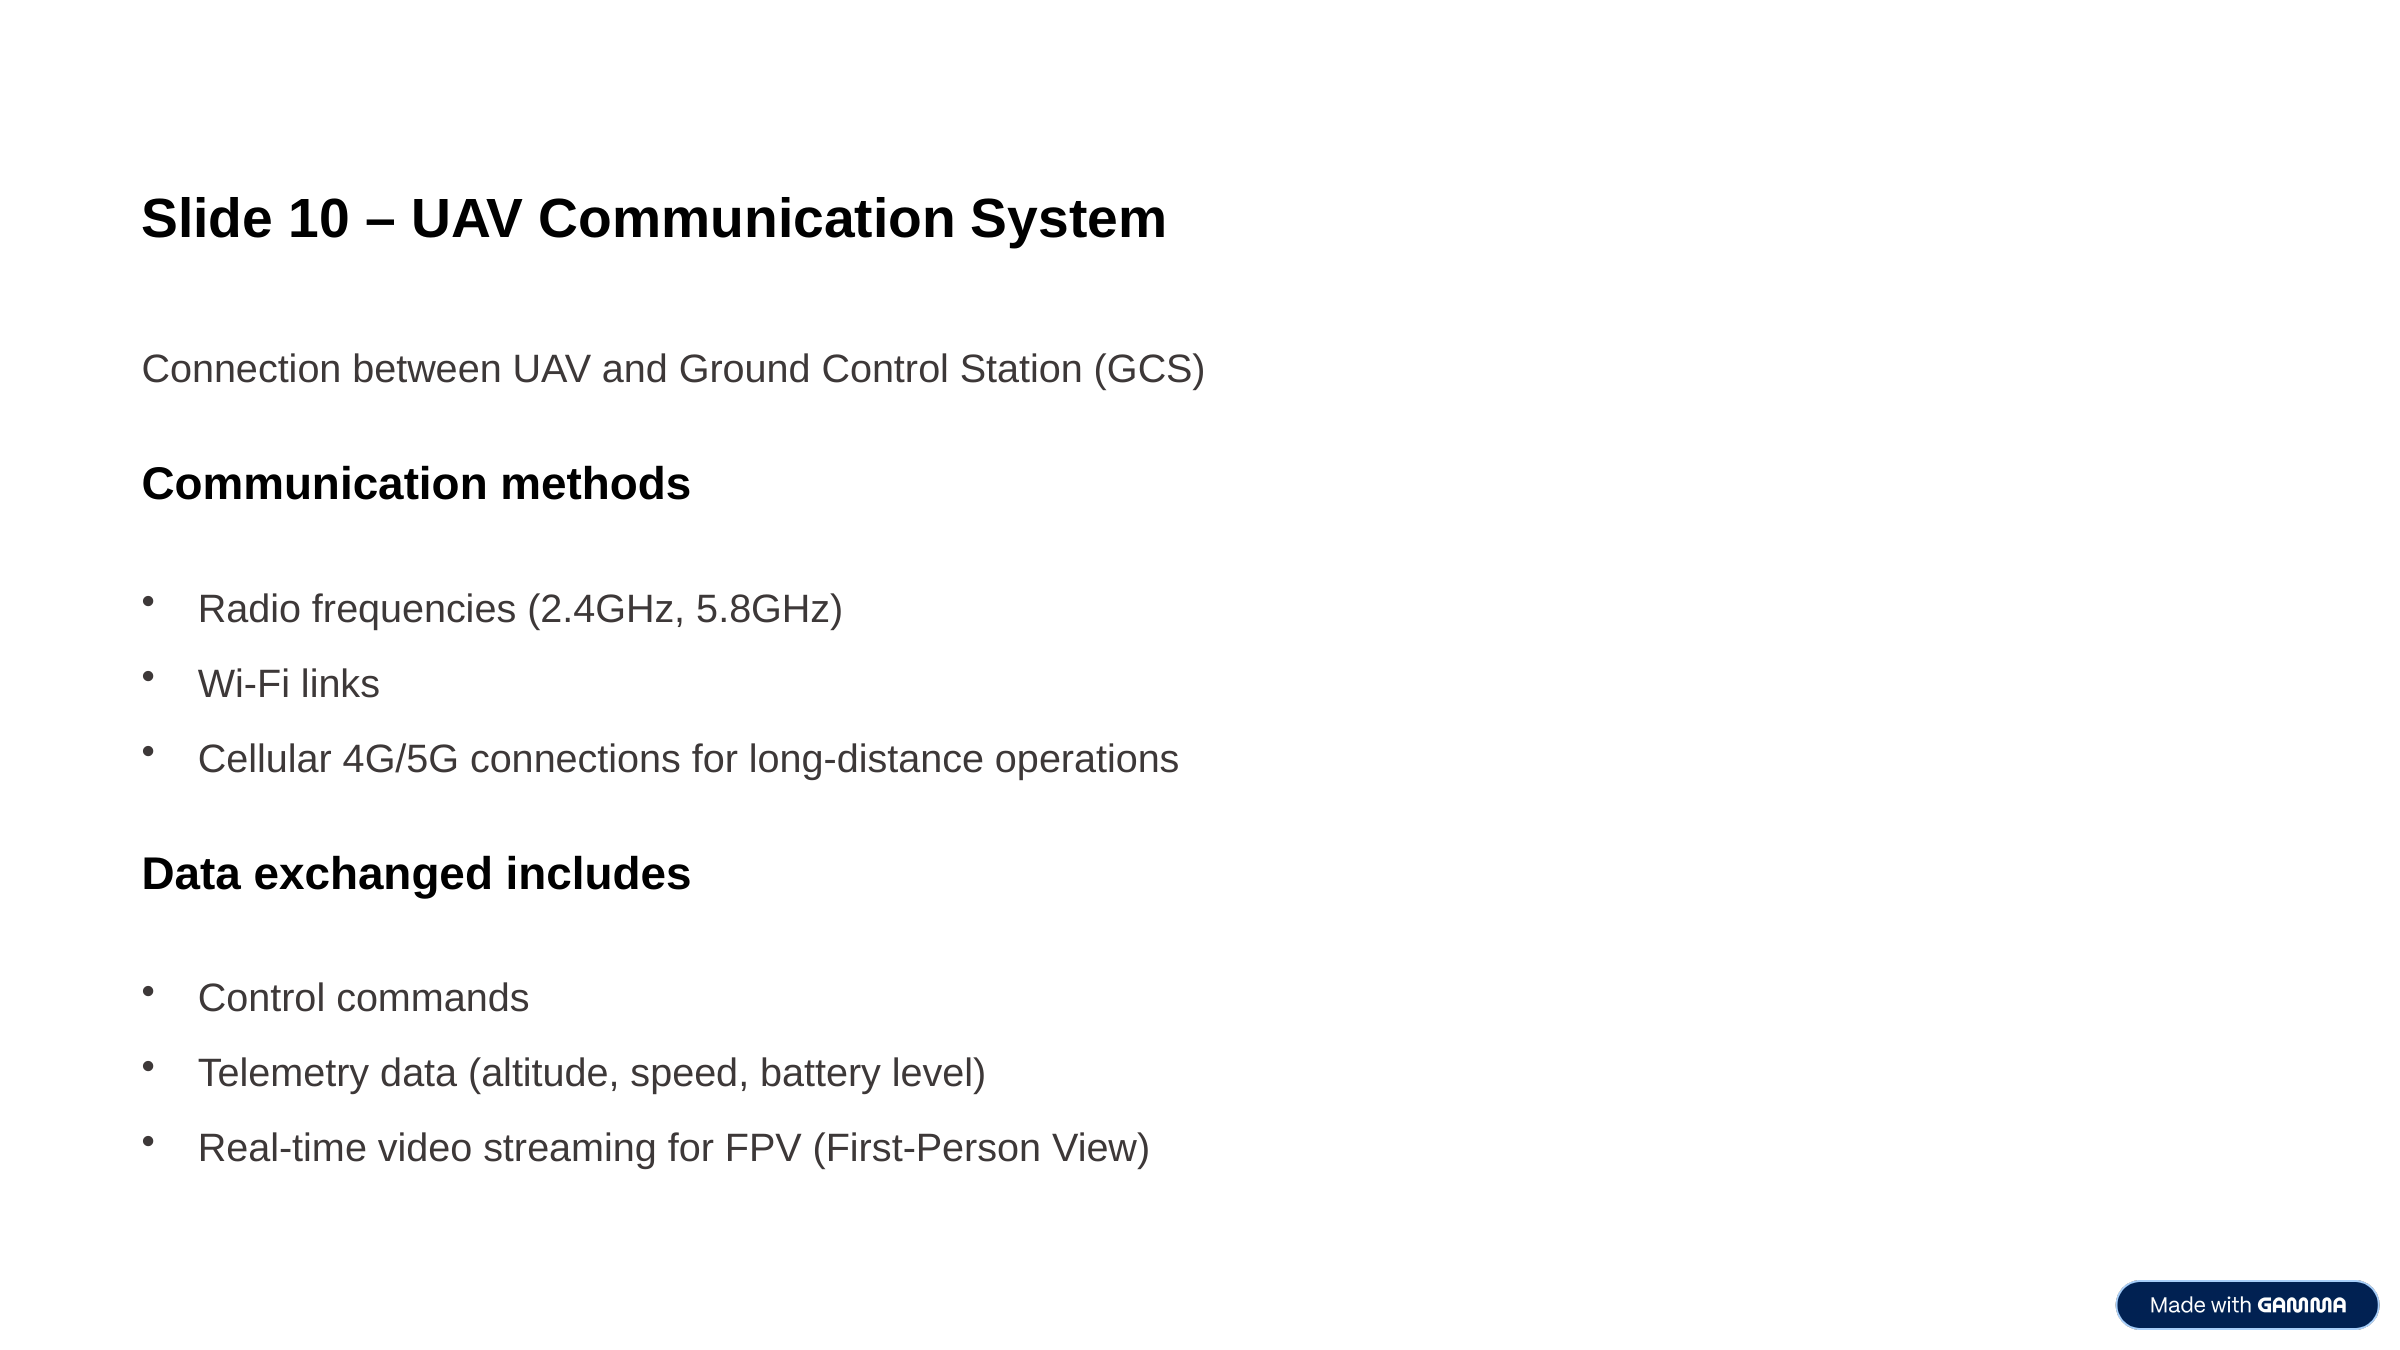

Slide 10 – UAV Communication System
Connection between UAV and Ground Control Station (GCS)
Communication methods
Radio frequencies (2.4GHz, 5.8GHz)
Wi-Fi links
Cellular 4G/5G connections for long-distance operations
Data exchanged includes
Control commands
Telemetry data (altitude, speed, battery level)
Real-time video streaming for FPV (First-Person View)